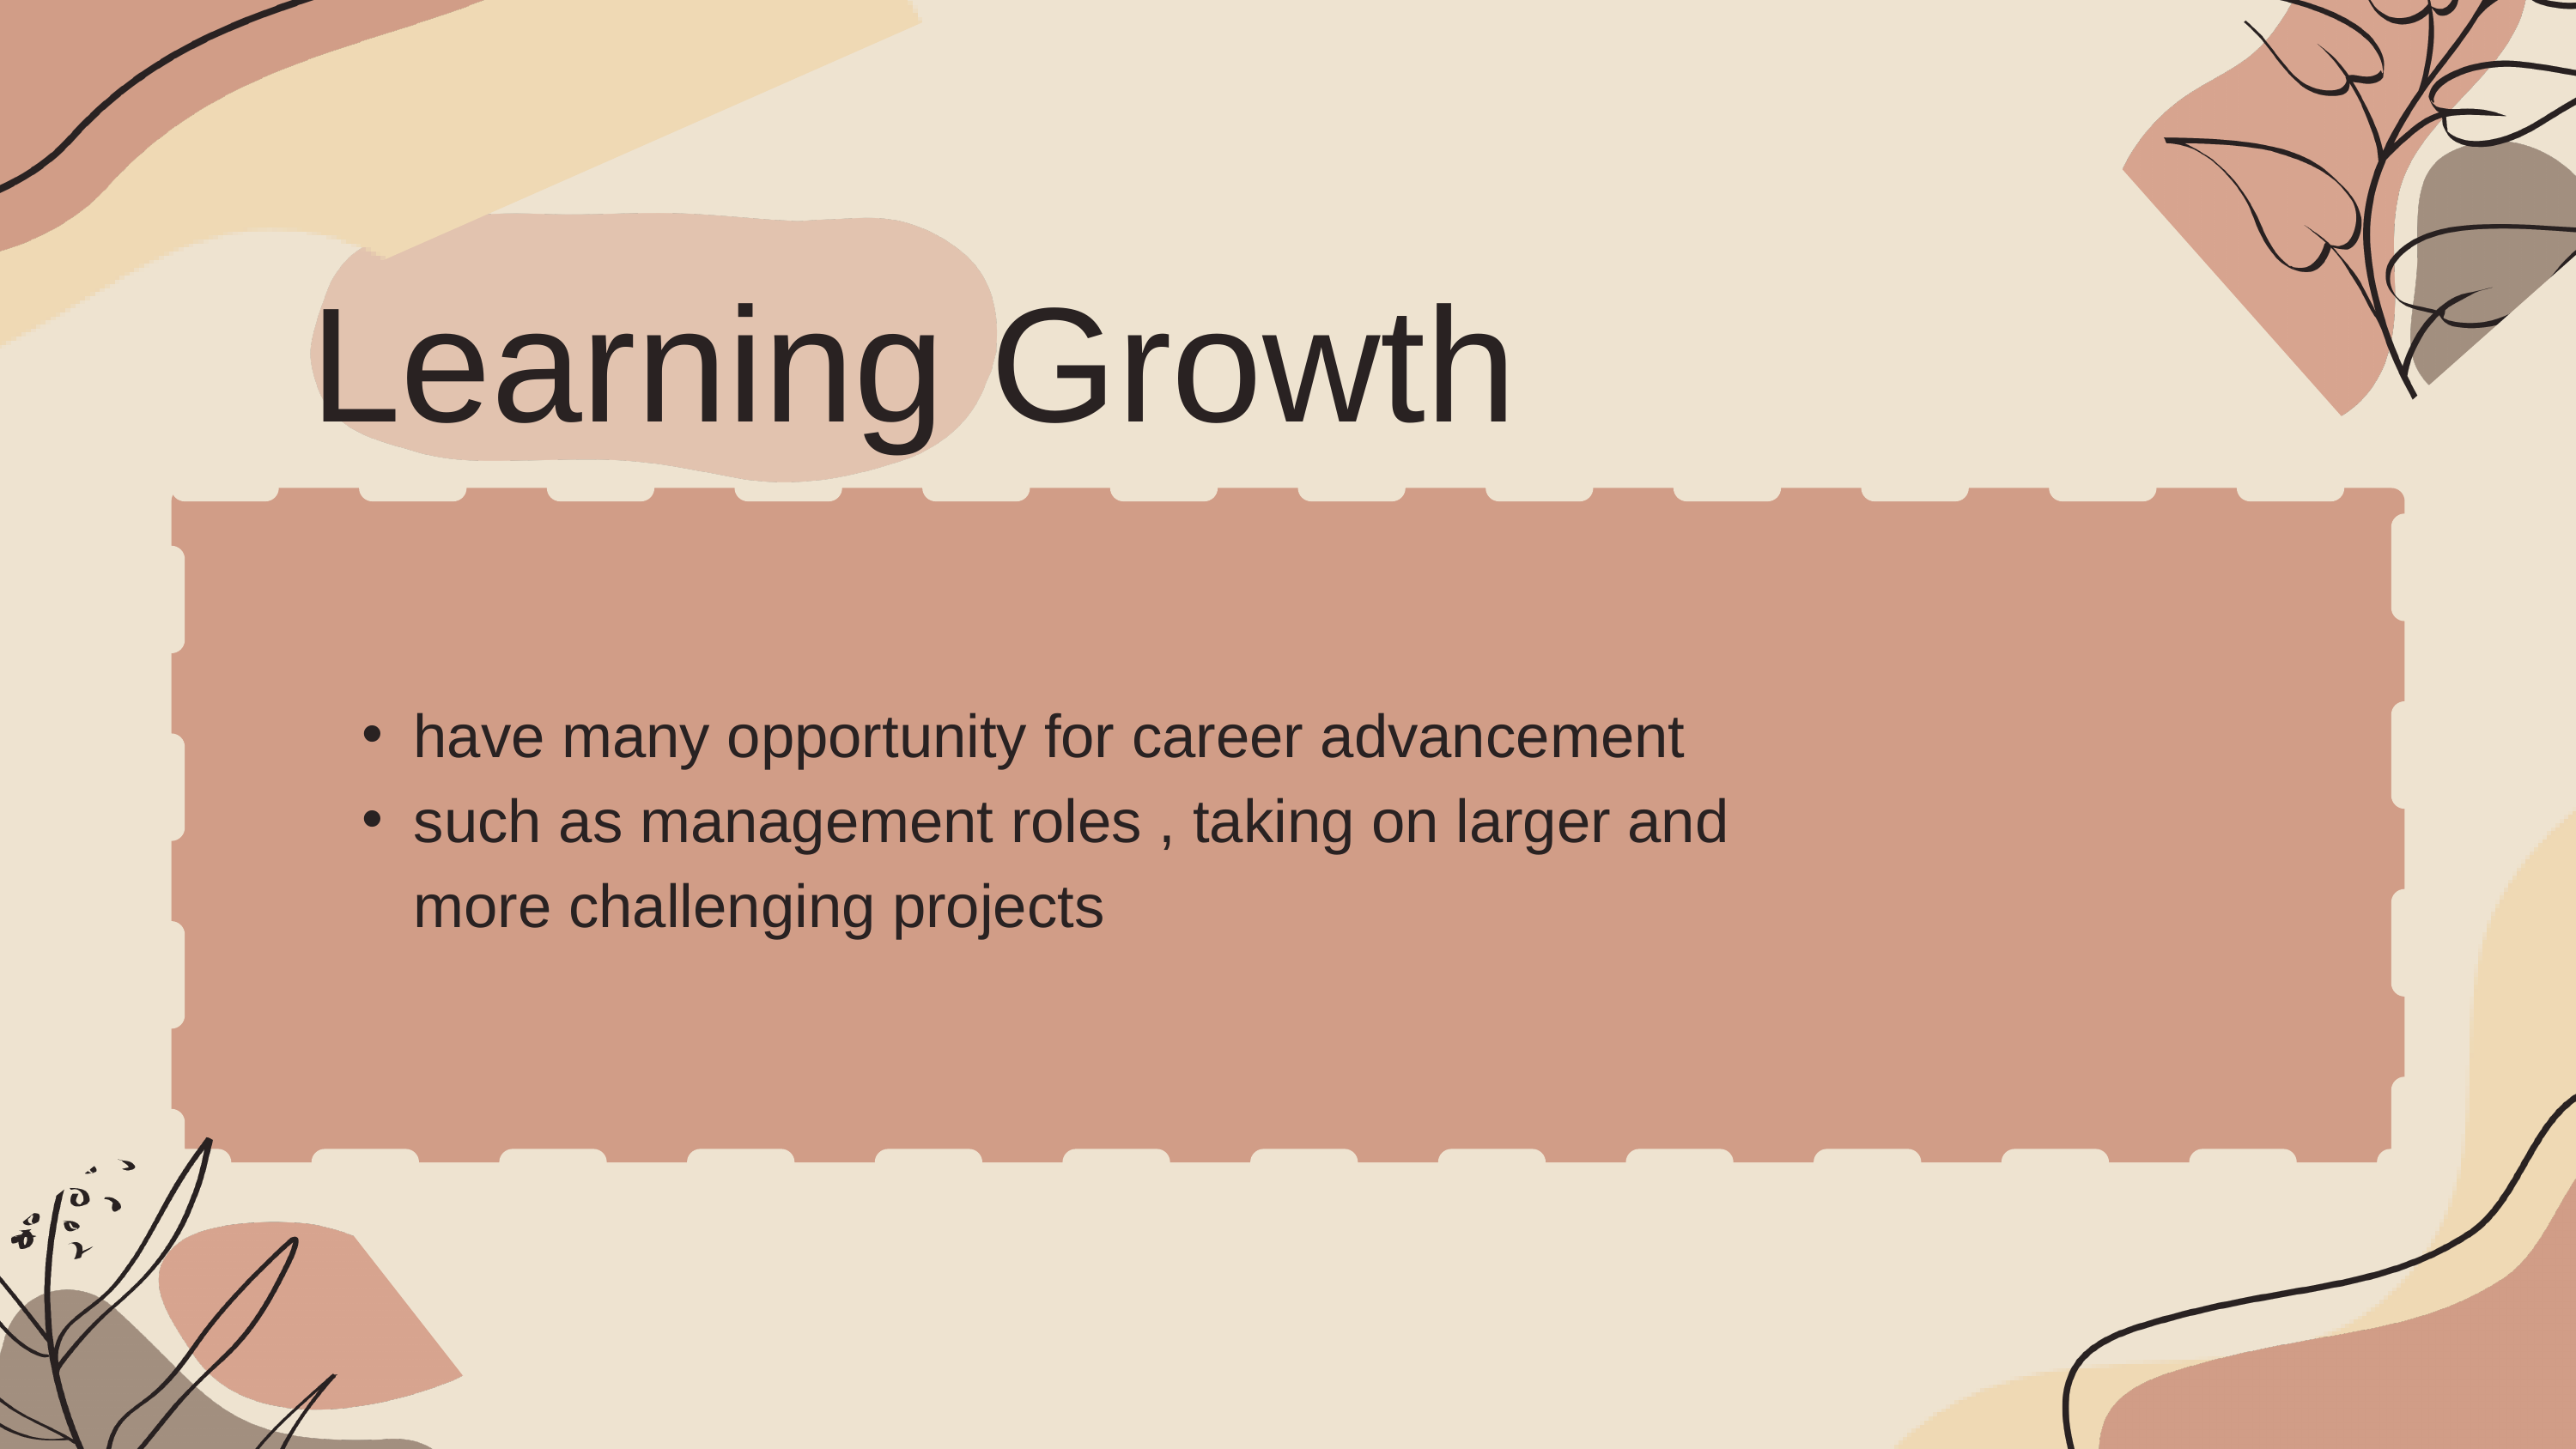

Learning Growth

have many opportunity for career advancement
such as management roles , taking on larger and more challenging projects